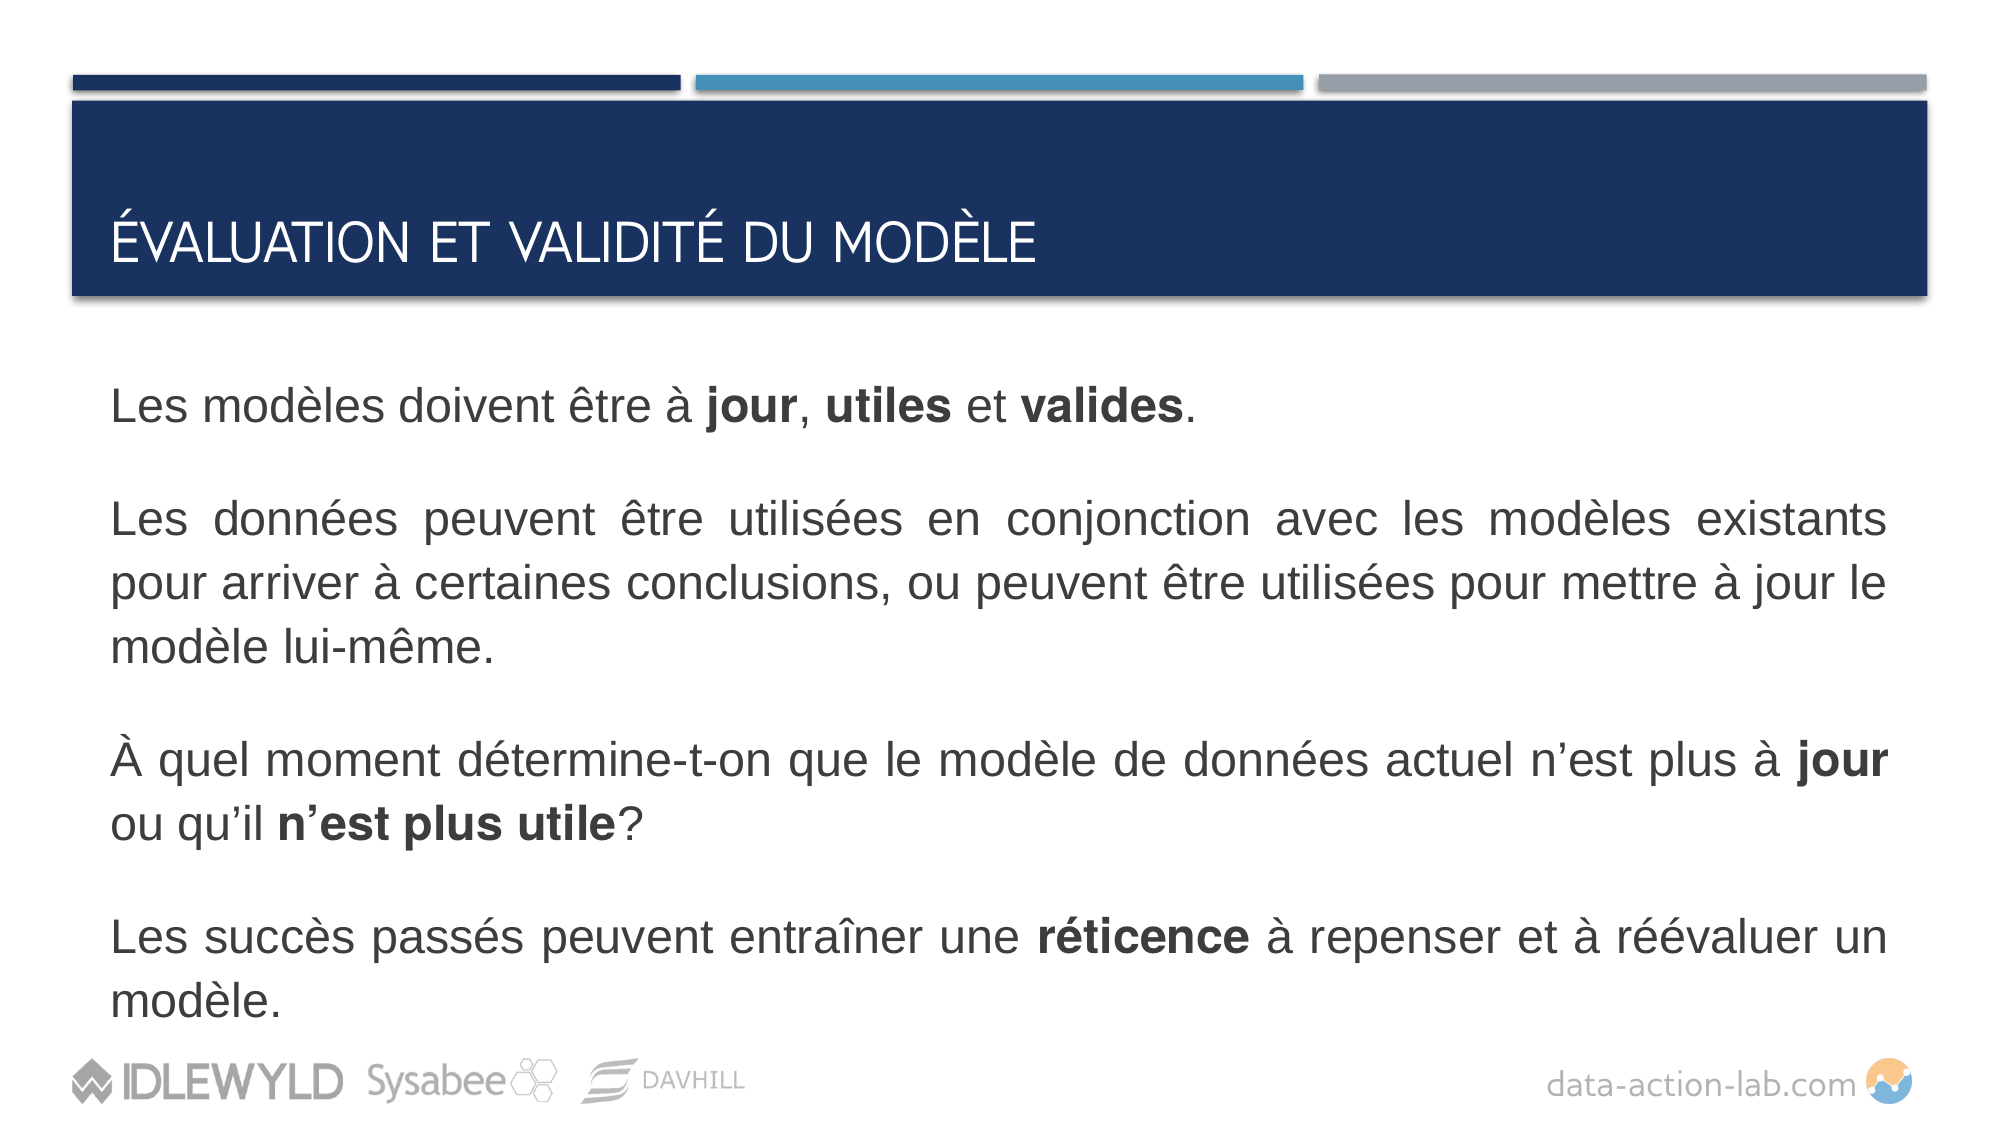

# Évaluation et validité du modèle
Les modèles doivent être à jour, utiles et valides.

Les données peuvent être utilisées en conjonction avec les modèles existants pour arriver à certaines conclusions, ou peuvent être utilisées pour mettre à jour le modèle lui-même.

À quel moment détermine-t-on que le modèle de données actuel n’est plus à jour ou qu’il n’est plus utile?

Les succès passés peuvent entraîner une réticence à repenser et à réévaluer un modèle.